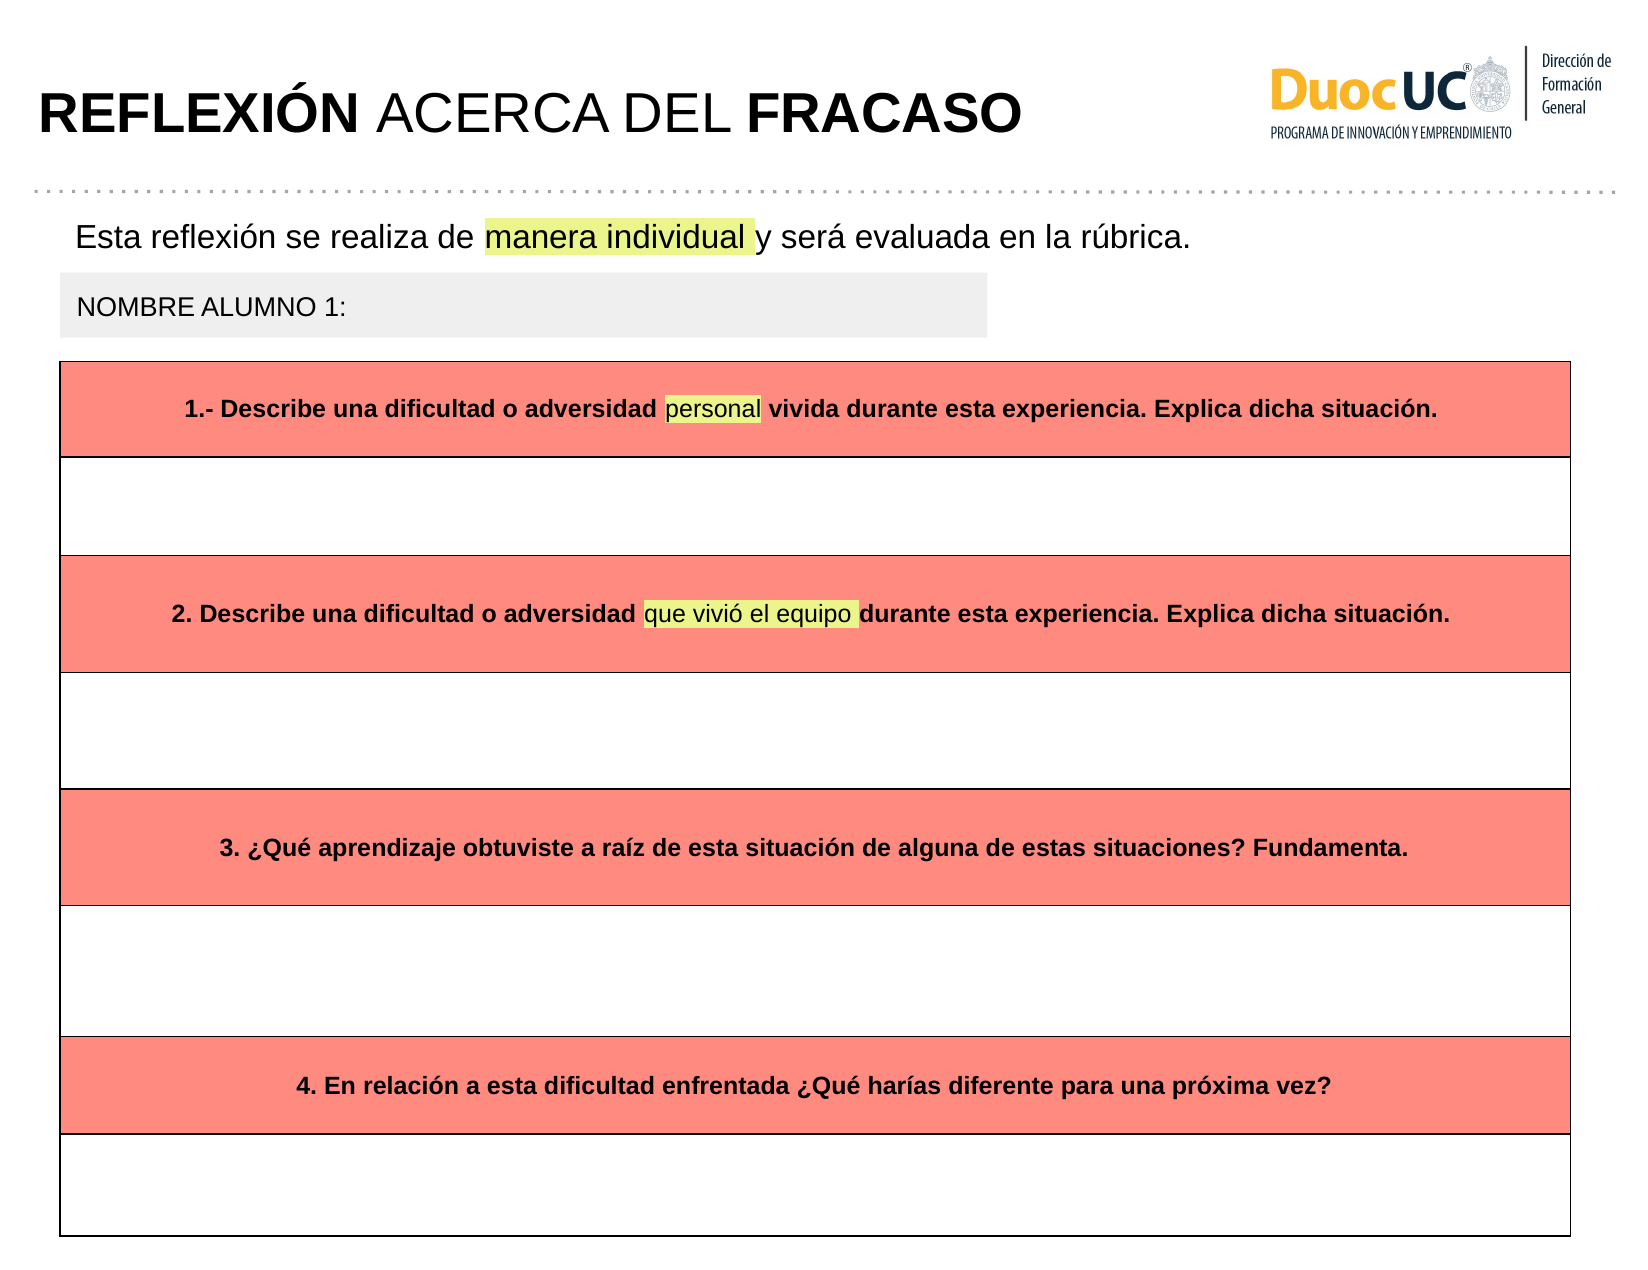

REFLEXIÓN ACERCA DEL FRACASO
Esta reflexión se realiza de manera individual y será evaluada en la rúbrica.

NOMBRE ALUMNO 1:
| 1.- Describe una dificultad o adversidad personal vivida durante esta experiencia. Explica dicha situación. |
| --- |
|  |
| 2. Describe una dificultad o adversidad que vivió el equipo durante esta experiencia. Explica dicha situación. |
|  |
| 3. ¿Qué aprendizaje obtuviste a raíz de esta situación de alguna de estas situaciones? Fundamenta. |
|  |
| 4. En relación a esta dificultad enfrentada ¿Qué harías diferente para una próxima vez? |
|  |